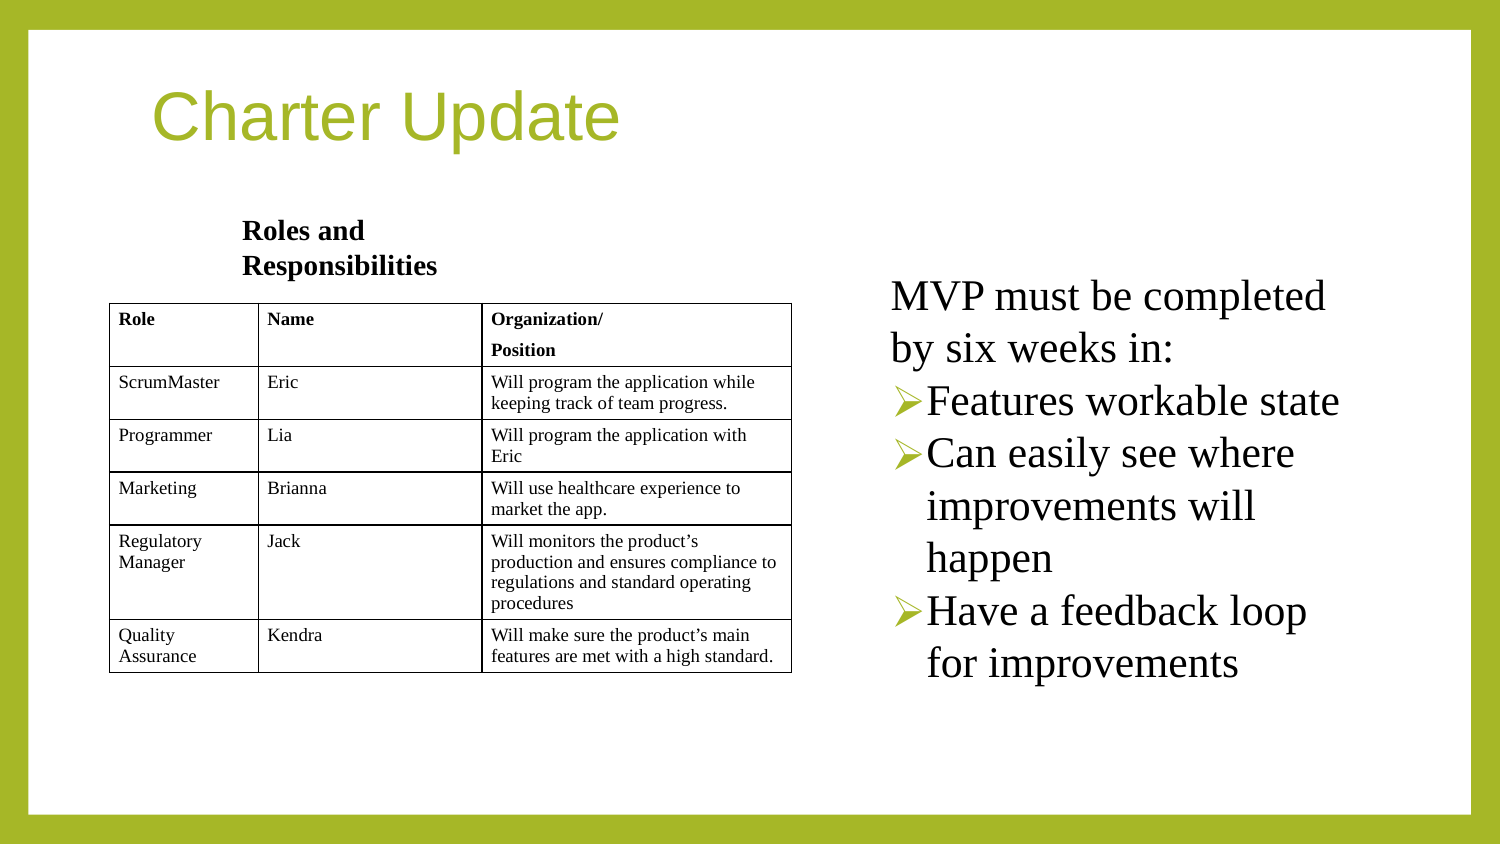

# Charter Update
Roles and Responsibilities
MVP must be completed by six weeks in:
Features workable state
Can easily see where improvements will happen
Have a feedback loop for improvements
| Role | Name | Organization/ Position |
| --- | --- | --- |
| ScrumMaster | Eric | Will program the application while keeping track of team progress. |
| Programmer | Lia | Will program the application with Eric |
| Marketing | Brianna | Will use healthcare experience to market the app. |
| Regulatory Manager | Jack | Will monitors the product’s production and ensures compliance to regulations and standard operating procedures |
| Quality Assurance | Kendra | Will make sure the product’s main features are met with a high standard. |